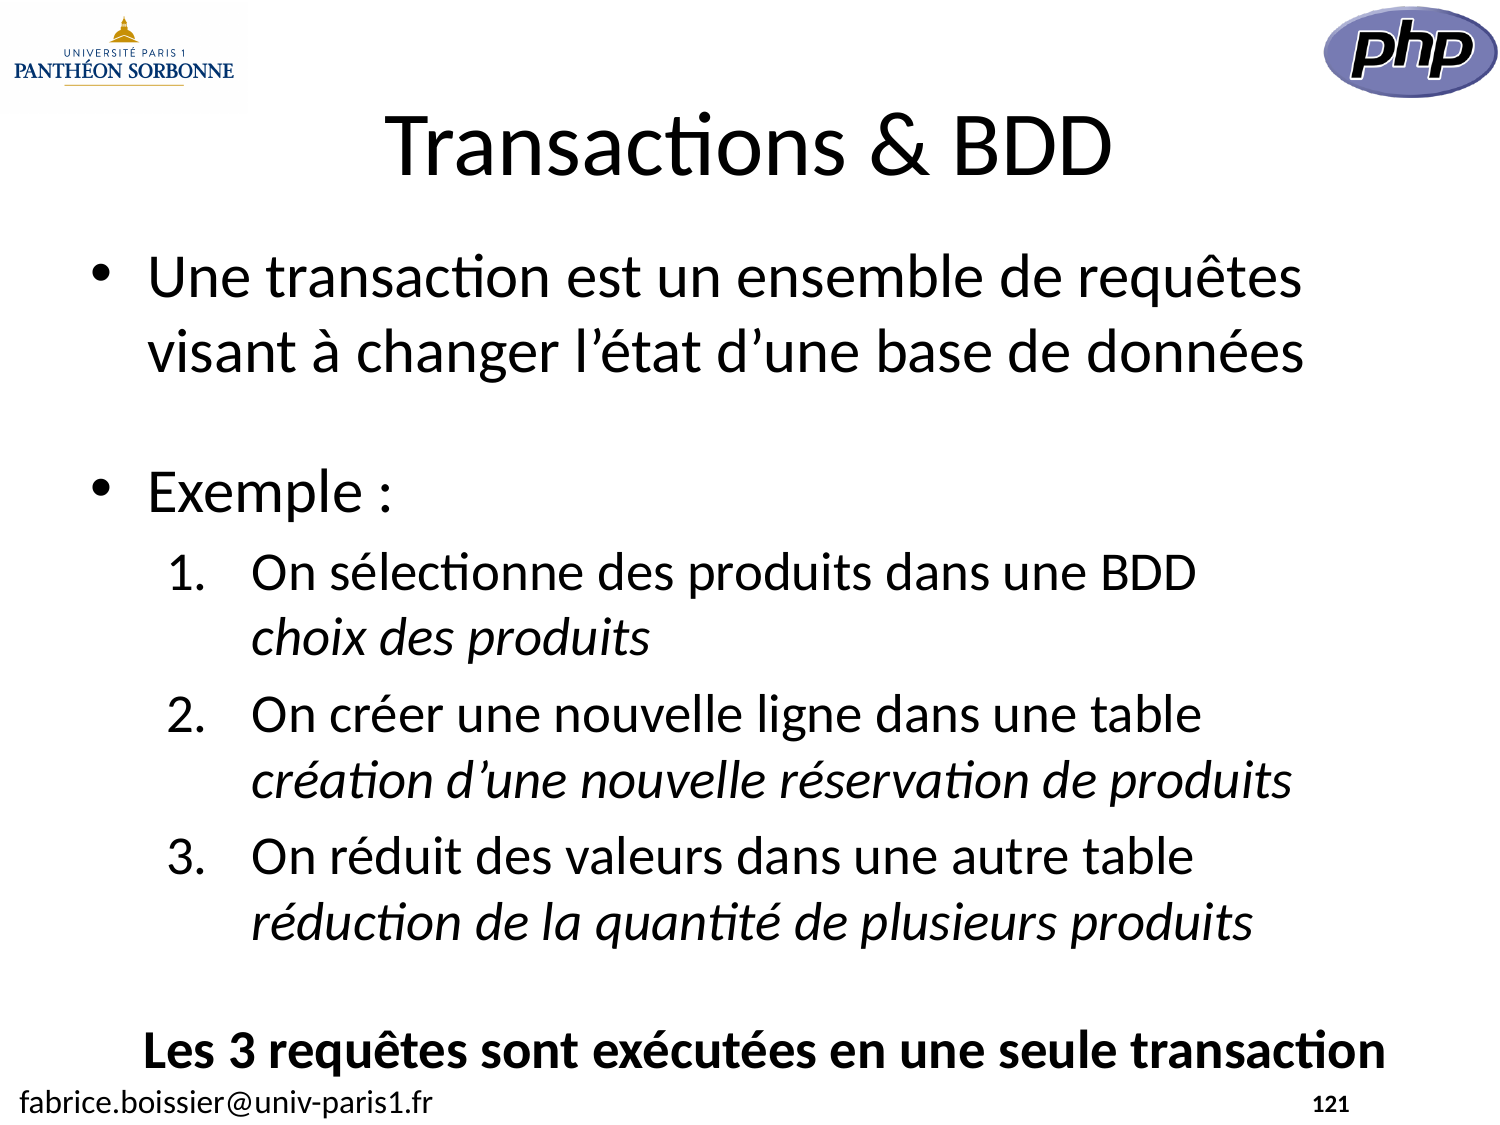

# Transactions & BDD
Une transaction est un ensemble de requêtes visant à changer l’état d’une base de données

Exemple :
On sélectionne des produits dans une BDD
choix des produits
On créer une nouvelle ligne dans une table
création d’une nouvelle réservation de produits
On réduit des valeurs dans une autre table
réduction de la quantité de plusieurs produits

Les 3 requêtes sont exécutées en une seule transaction
121